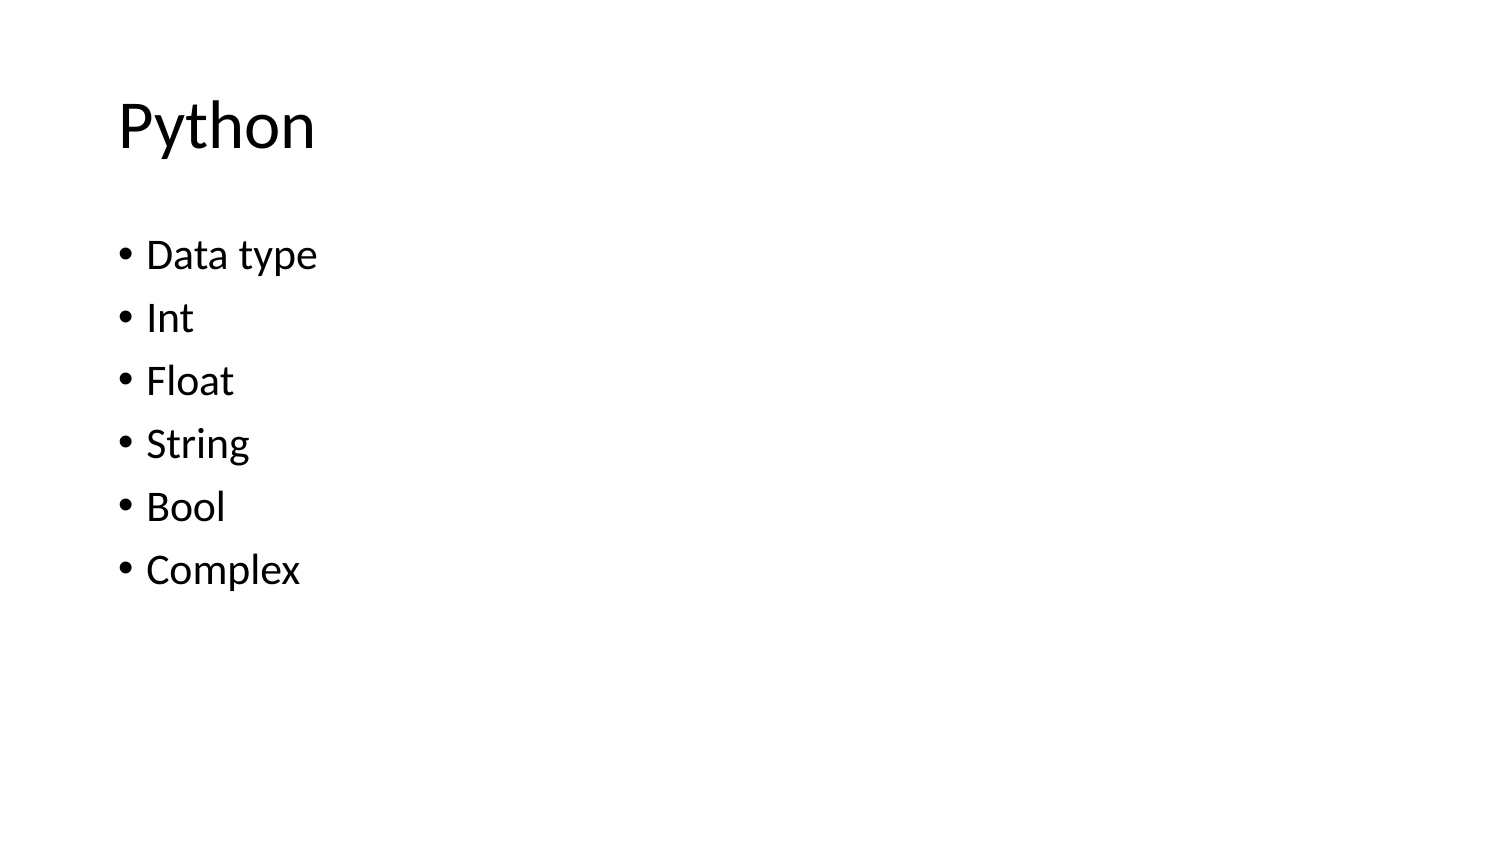

# Python
Data type
Int
Float
String
Bool
Complex